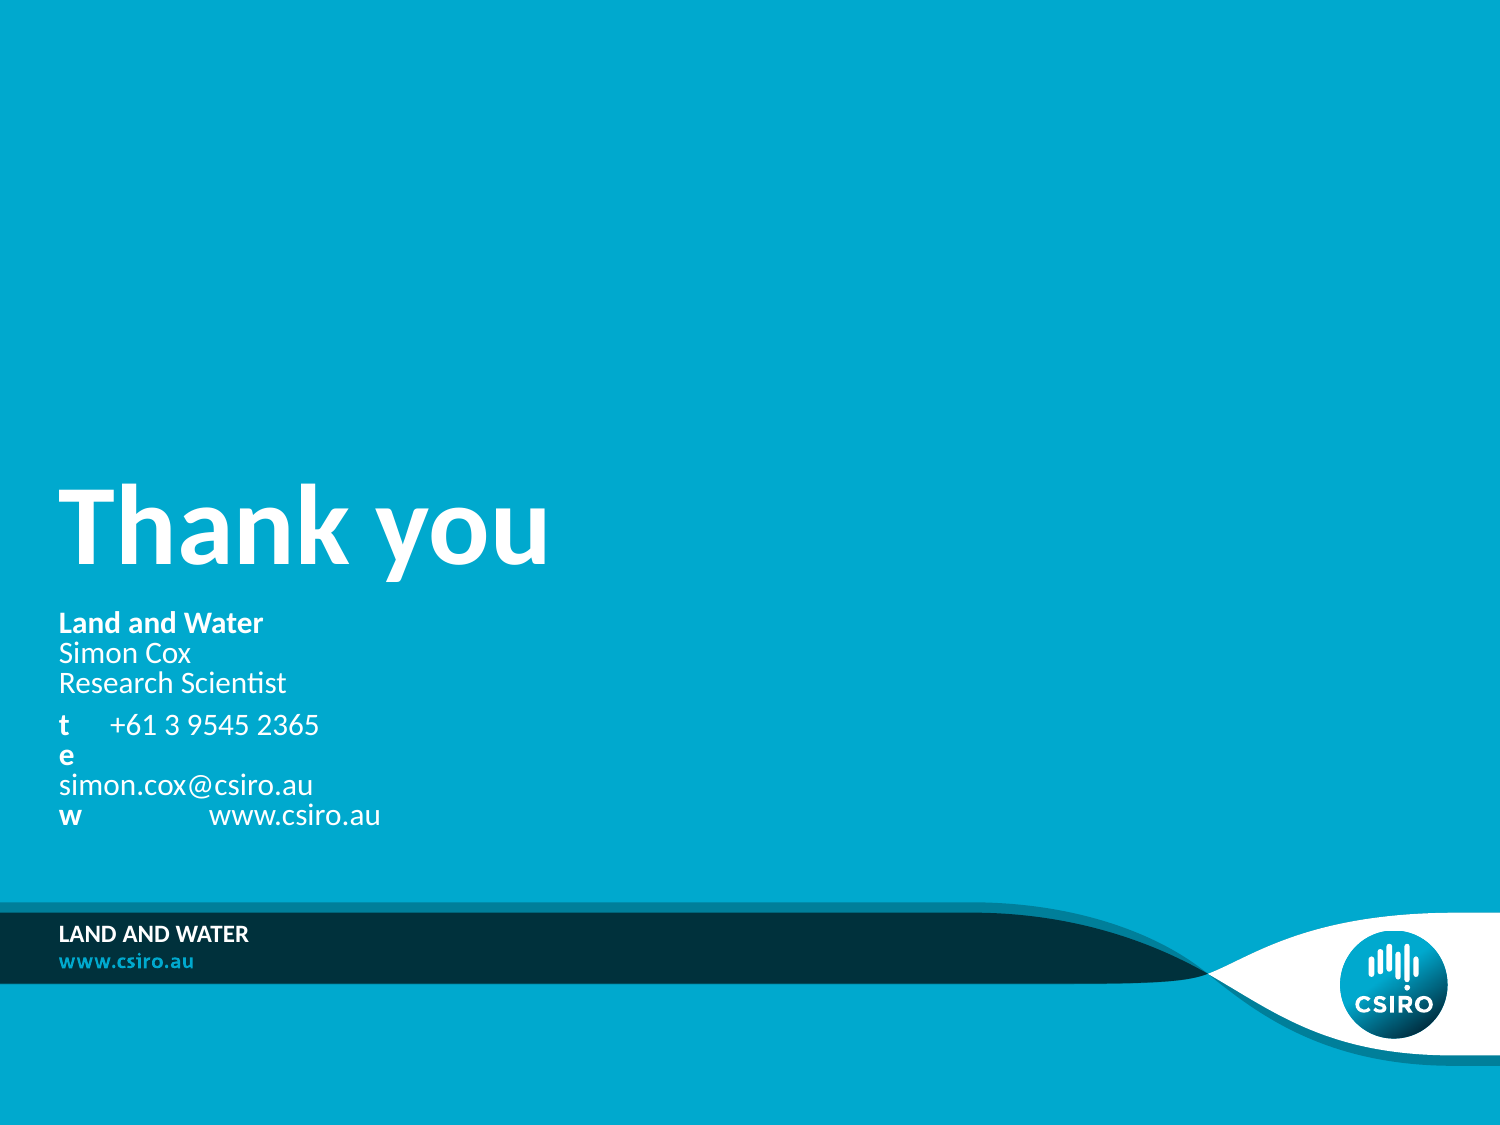

# Thank you
Land and Water
Simon Cox
Research Scientist
t	 +61 3 9545 2365
e	simon.cox@csiro.au
w	www.csiro.au

Land and water